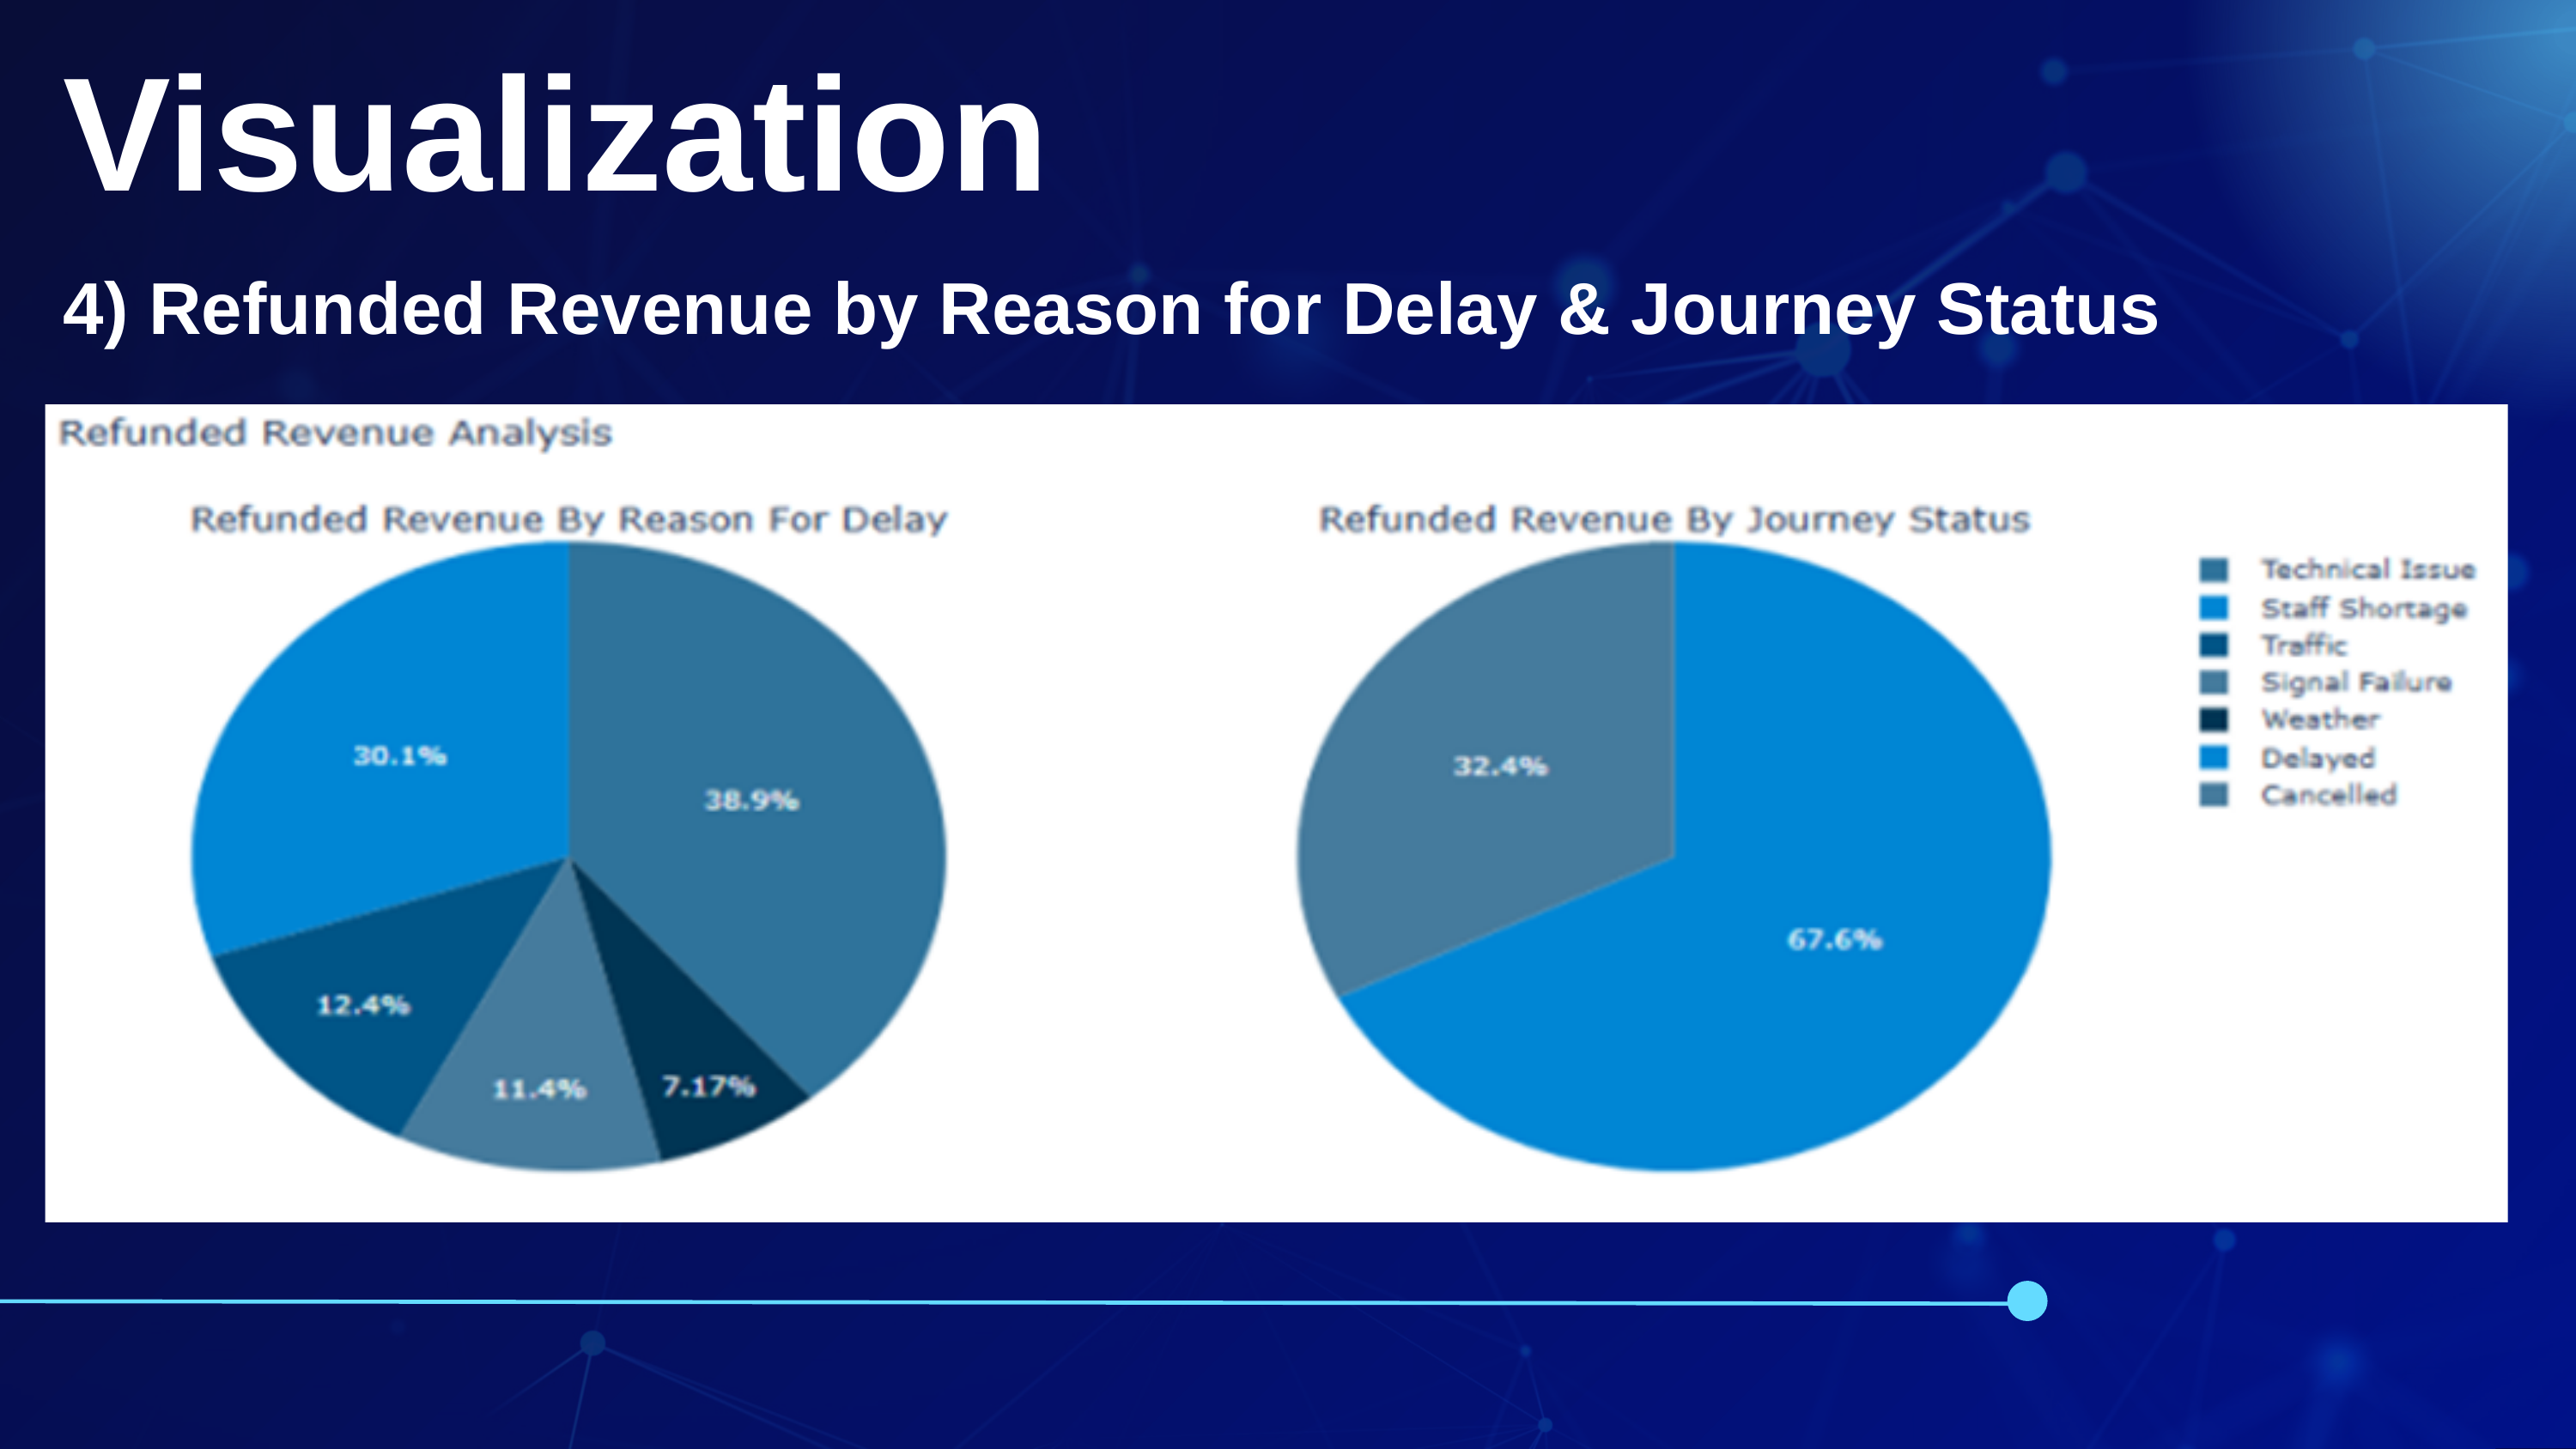

Visualization
4) Refunded Revenue by Reason for Delay & Journey Status